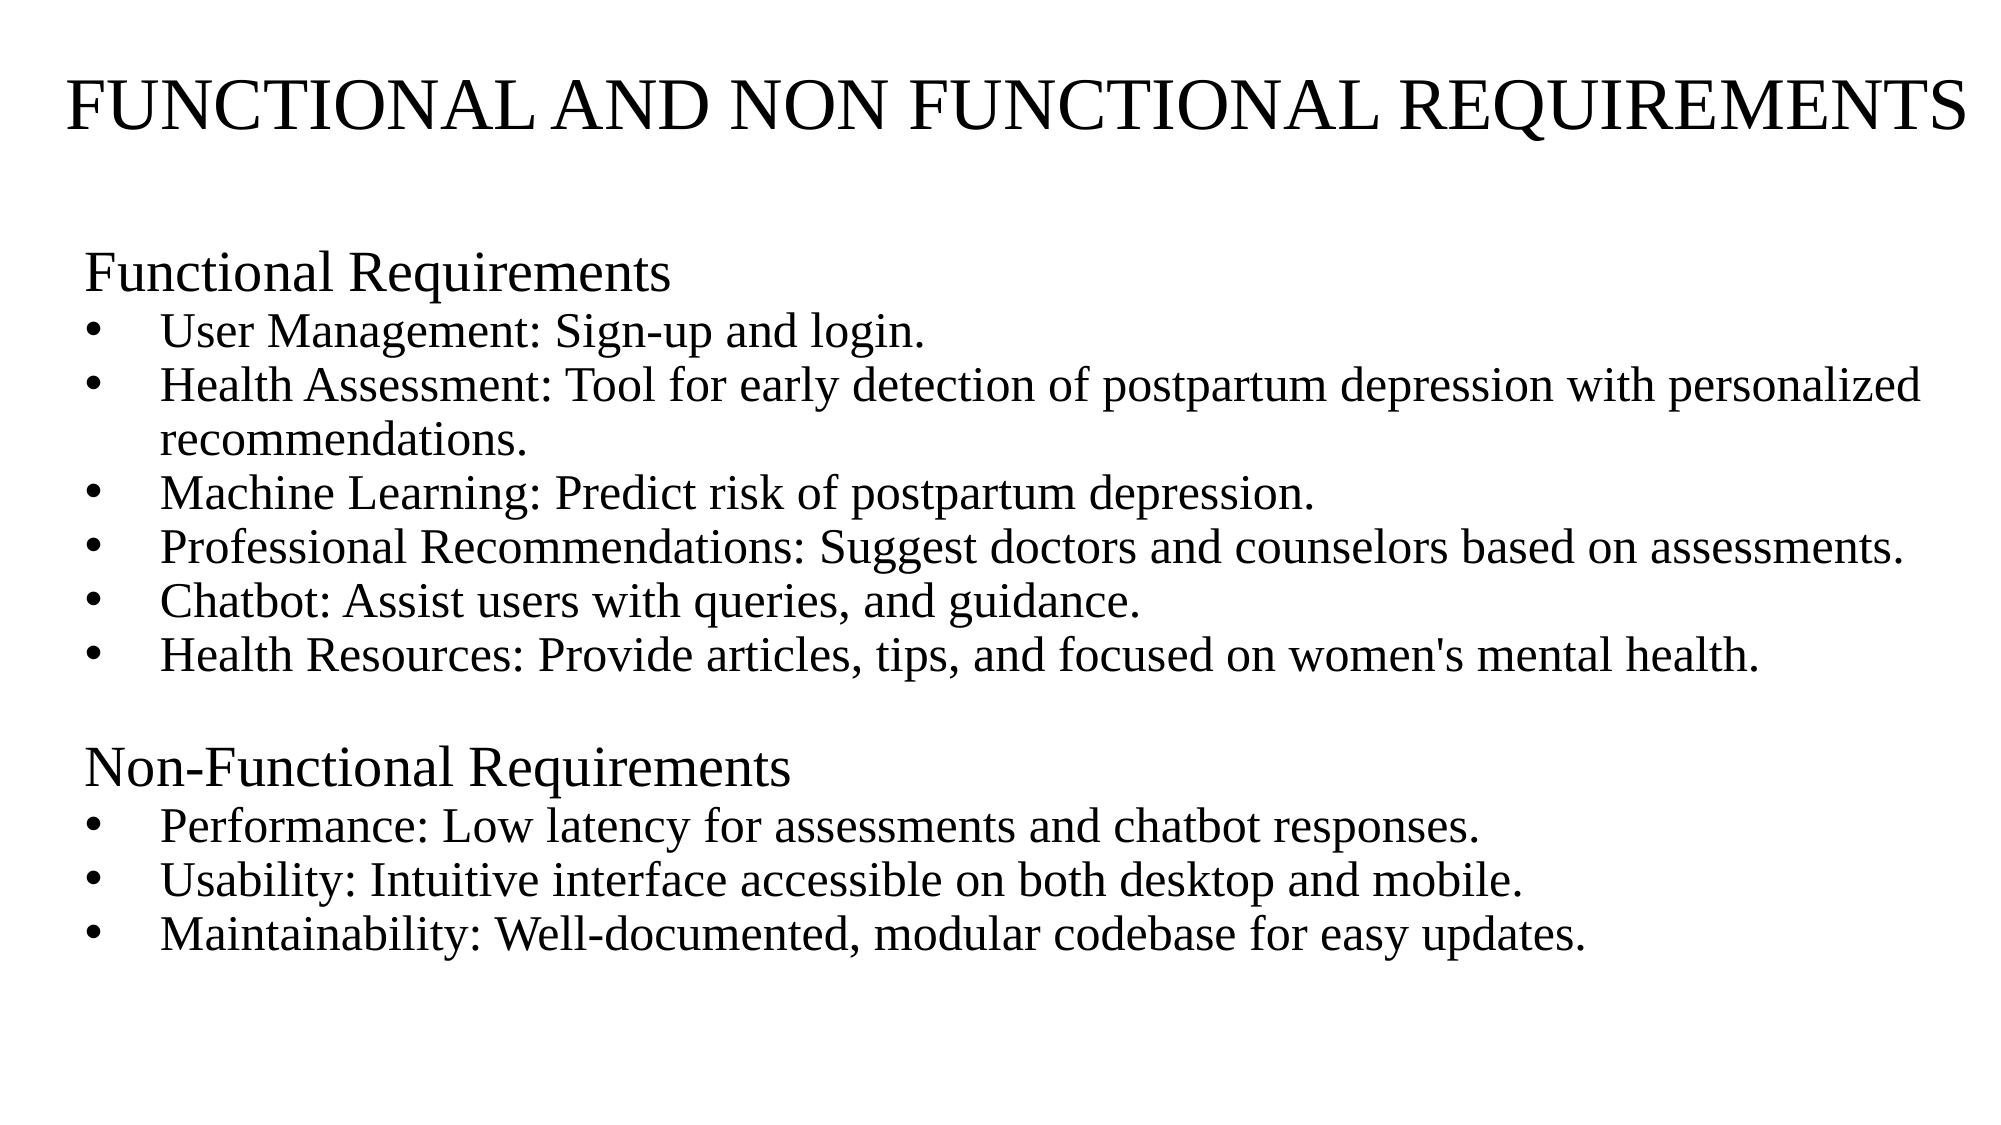

# FUNCTIONAL AND NON FUNCTIONAL REQUIREMENTS
Functional Requirements
User Management: Sign-up and login.
Health Assessment: Tool for early detection of postpartum depression with personalized recommendations.
Machine Learning: Predict risk of postpartum depression.
Professional Recommendations: Suggest doctors and counselors based on assessments.
Chatbot: Assist users with queries, and guidance.
Health Resources: Provide articles, tips, and focused on women's mental health.

Non-Functional Requirements
Performance: Low latency for assessments and chatbot responses.
Usability: Intuitive interface accessible on both desktop and mobile.
Maintainability: Well-documented, modular codebase for easy updates.